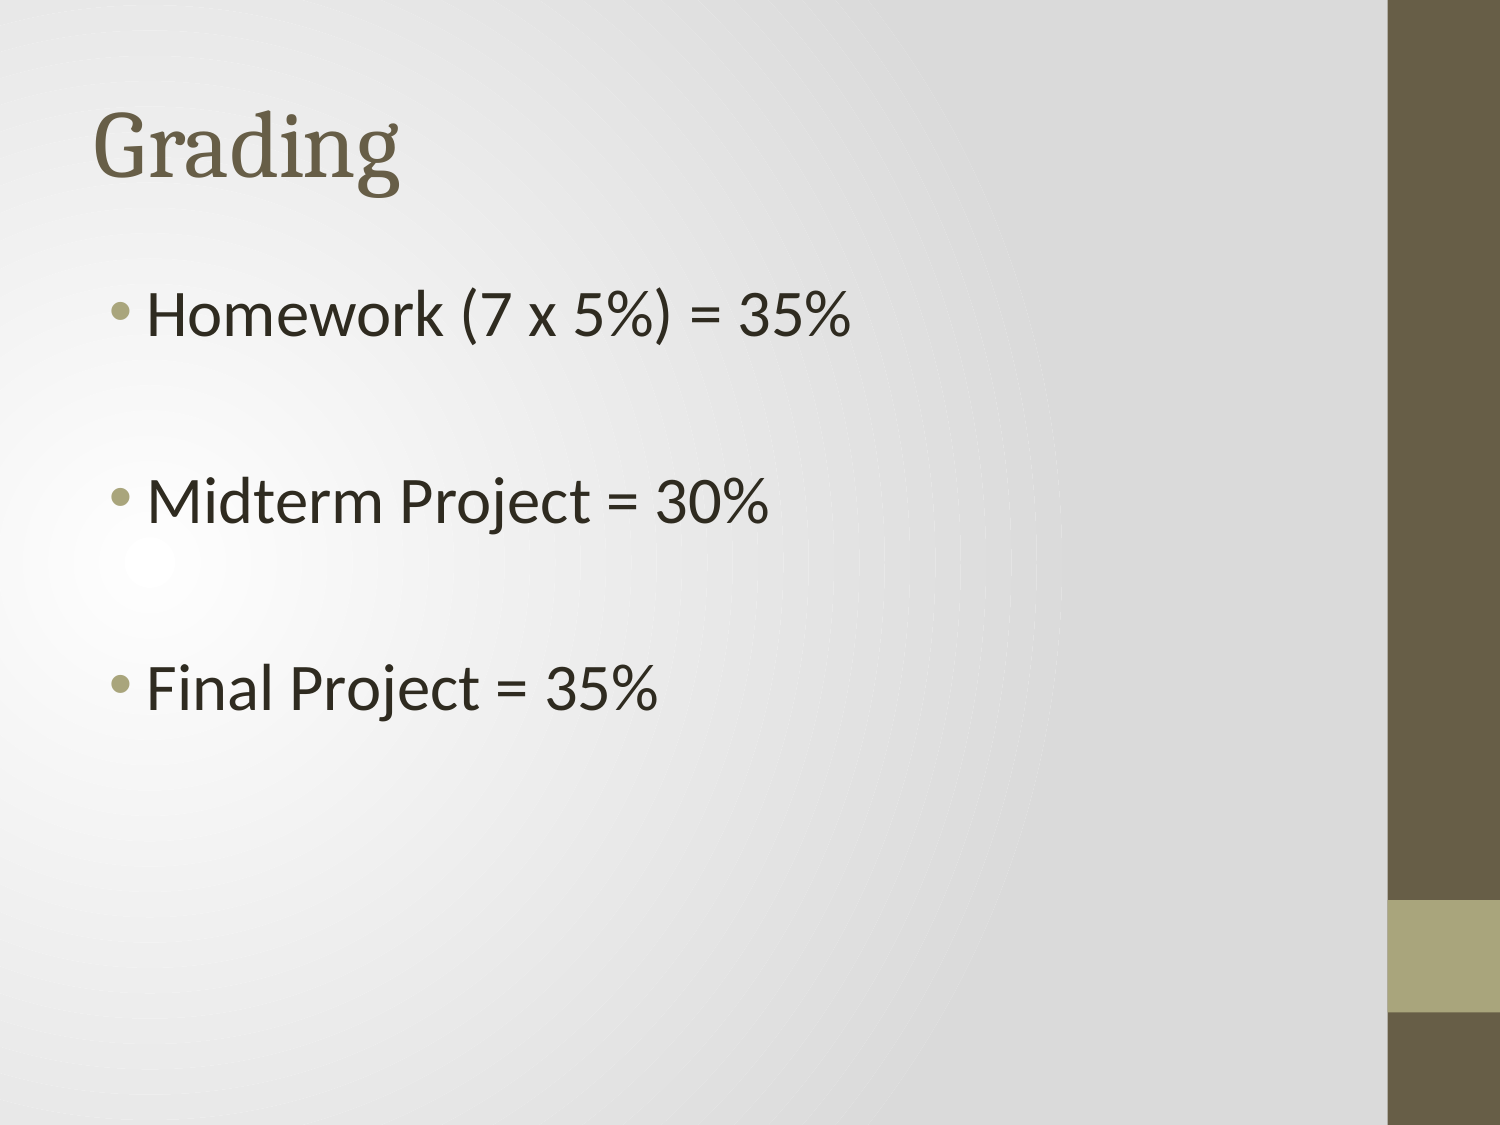

# Grading
Homework (7 x 5%) = 35%

Midterm Project = 30%

Final Project = 35%